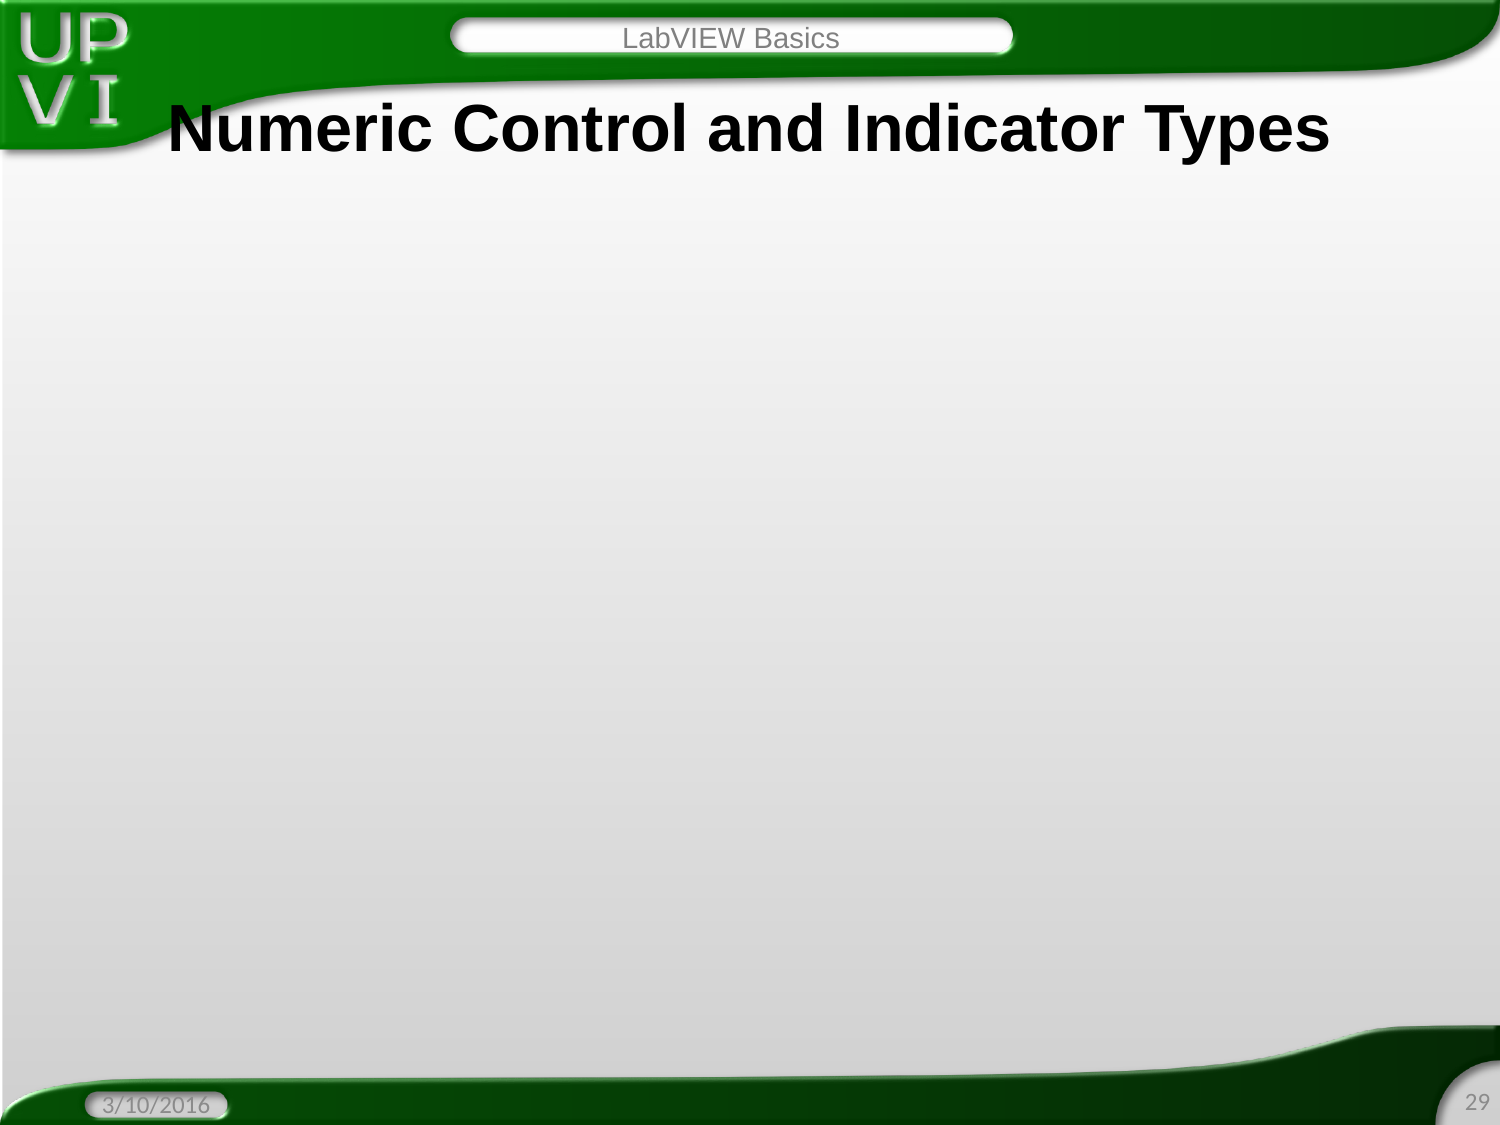

LabVIEW Basics
# Numeric Control and Indicator Types

29
3/10/2016